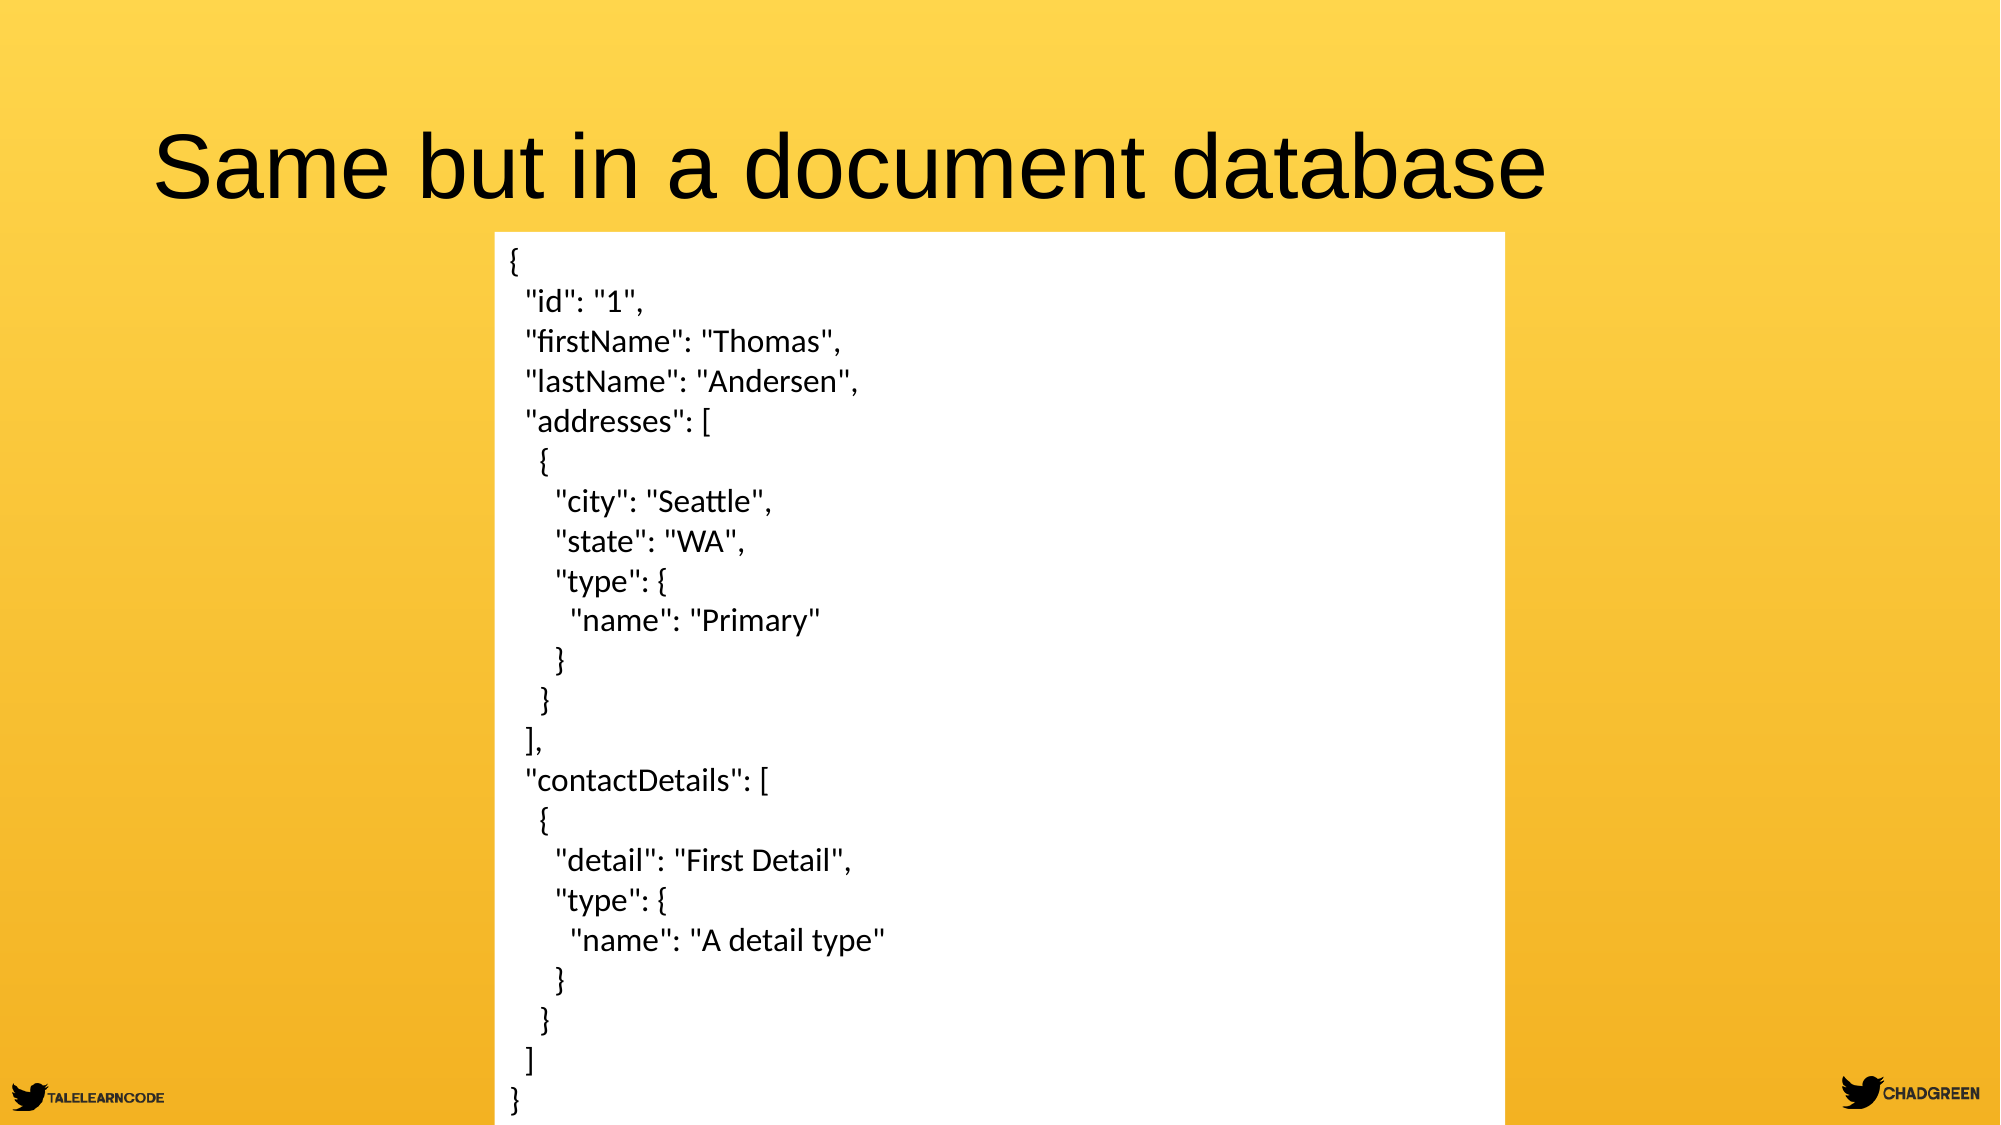

# Same but in a document database
{
  "id": "1",
  "firstName": "Thomas",
  "lastName": "Andersen",
  "addresses": [
    {
      "city": "Seattle",
      "state": "WA",
      "type": {
        "name": "Primary"
      }
    }
  ],
  "contactDetails": [
    {
      "detail": "First Detail",
      "type": {
        "name": "A detail type"
      }
    }
  ]
}